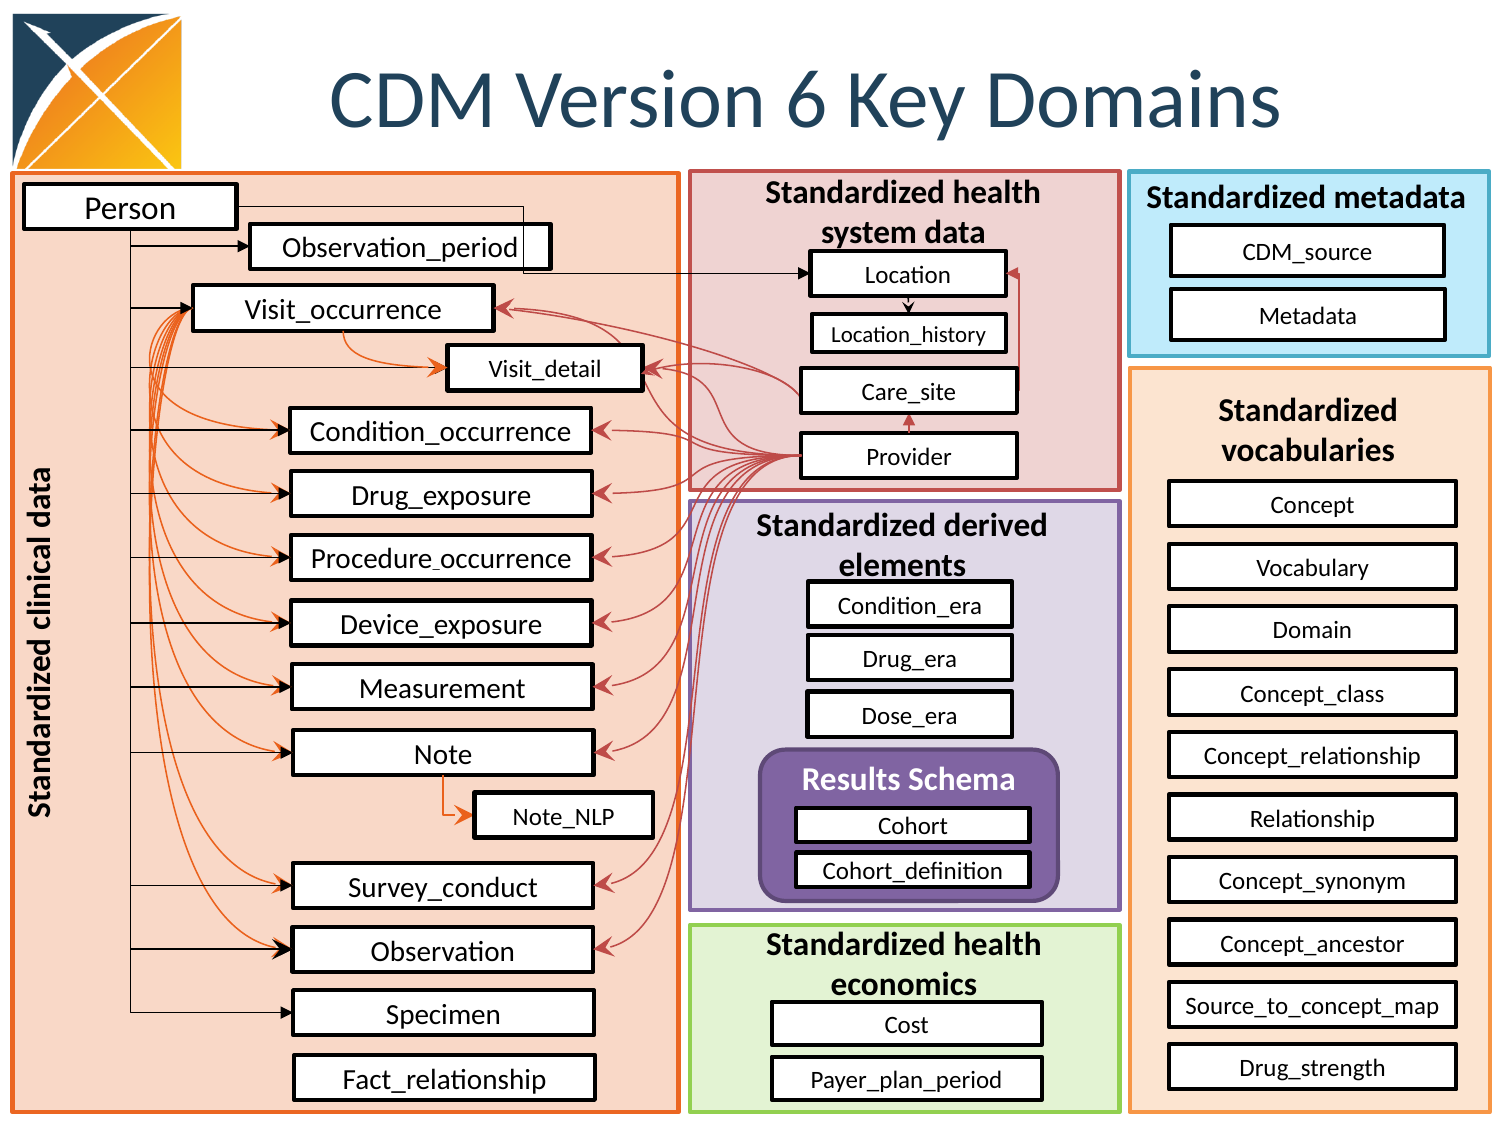

# CDM Version 6 Key Domains
Standardized health system data
Standardized metadata

CDM_source
Metadata

Person
Observation_period
Standardized vocabularies
Location
Visit_occurrence
Location_history

Standardized derived elements
Visit_detail

Care_site
Condition_occurrence
Provider
Drug_exposure
Concept

Procedure_occurrence
Vocabulary
Condition_era
Device_exposure
Domain
Standardized clinical data
Drug_era
Measurement
Concept_class
Dose_era
Note
Concept_relationship
Standardized health economics
Results Schema
Note_NLP
Relationship
Cohort
Cohort_definition
Concept_synonym
Survey_conduct
Concept_ancestor

Observation
Source_to_concept_map
Specimen
Cost
Drug_strength
Fact_relationship
Payer_plan_period
18